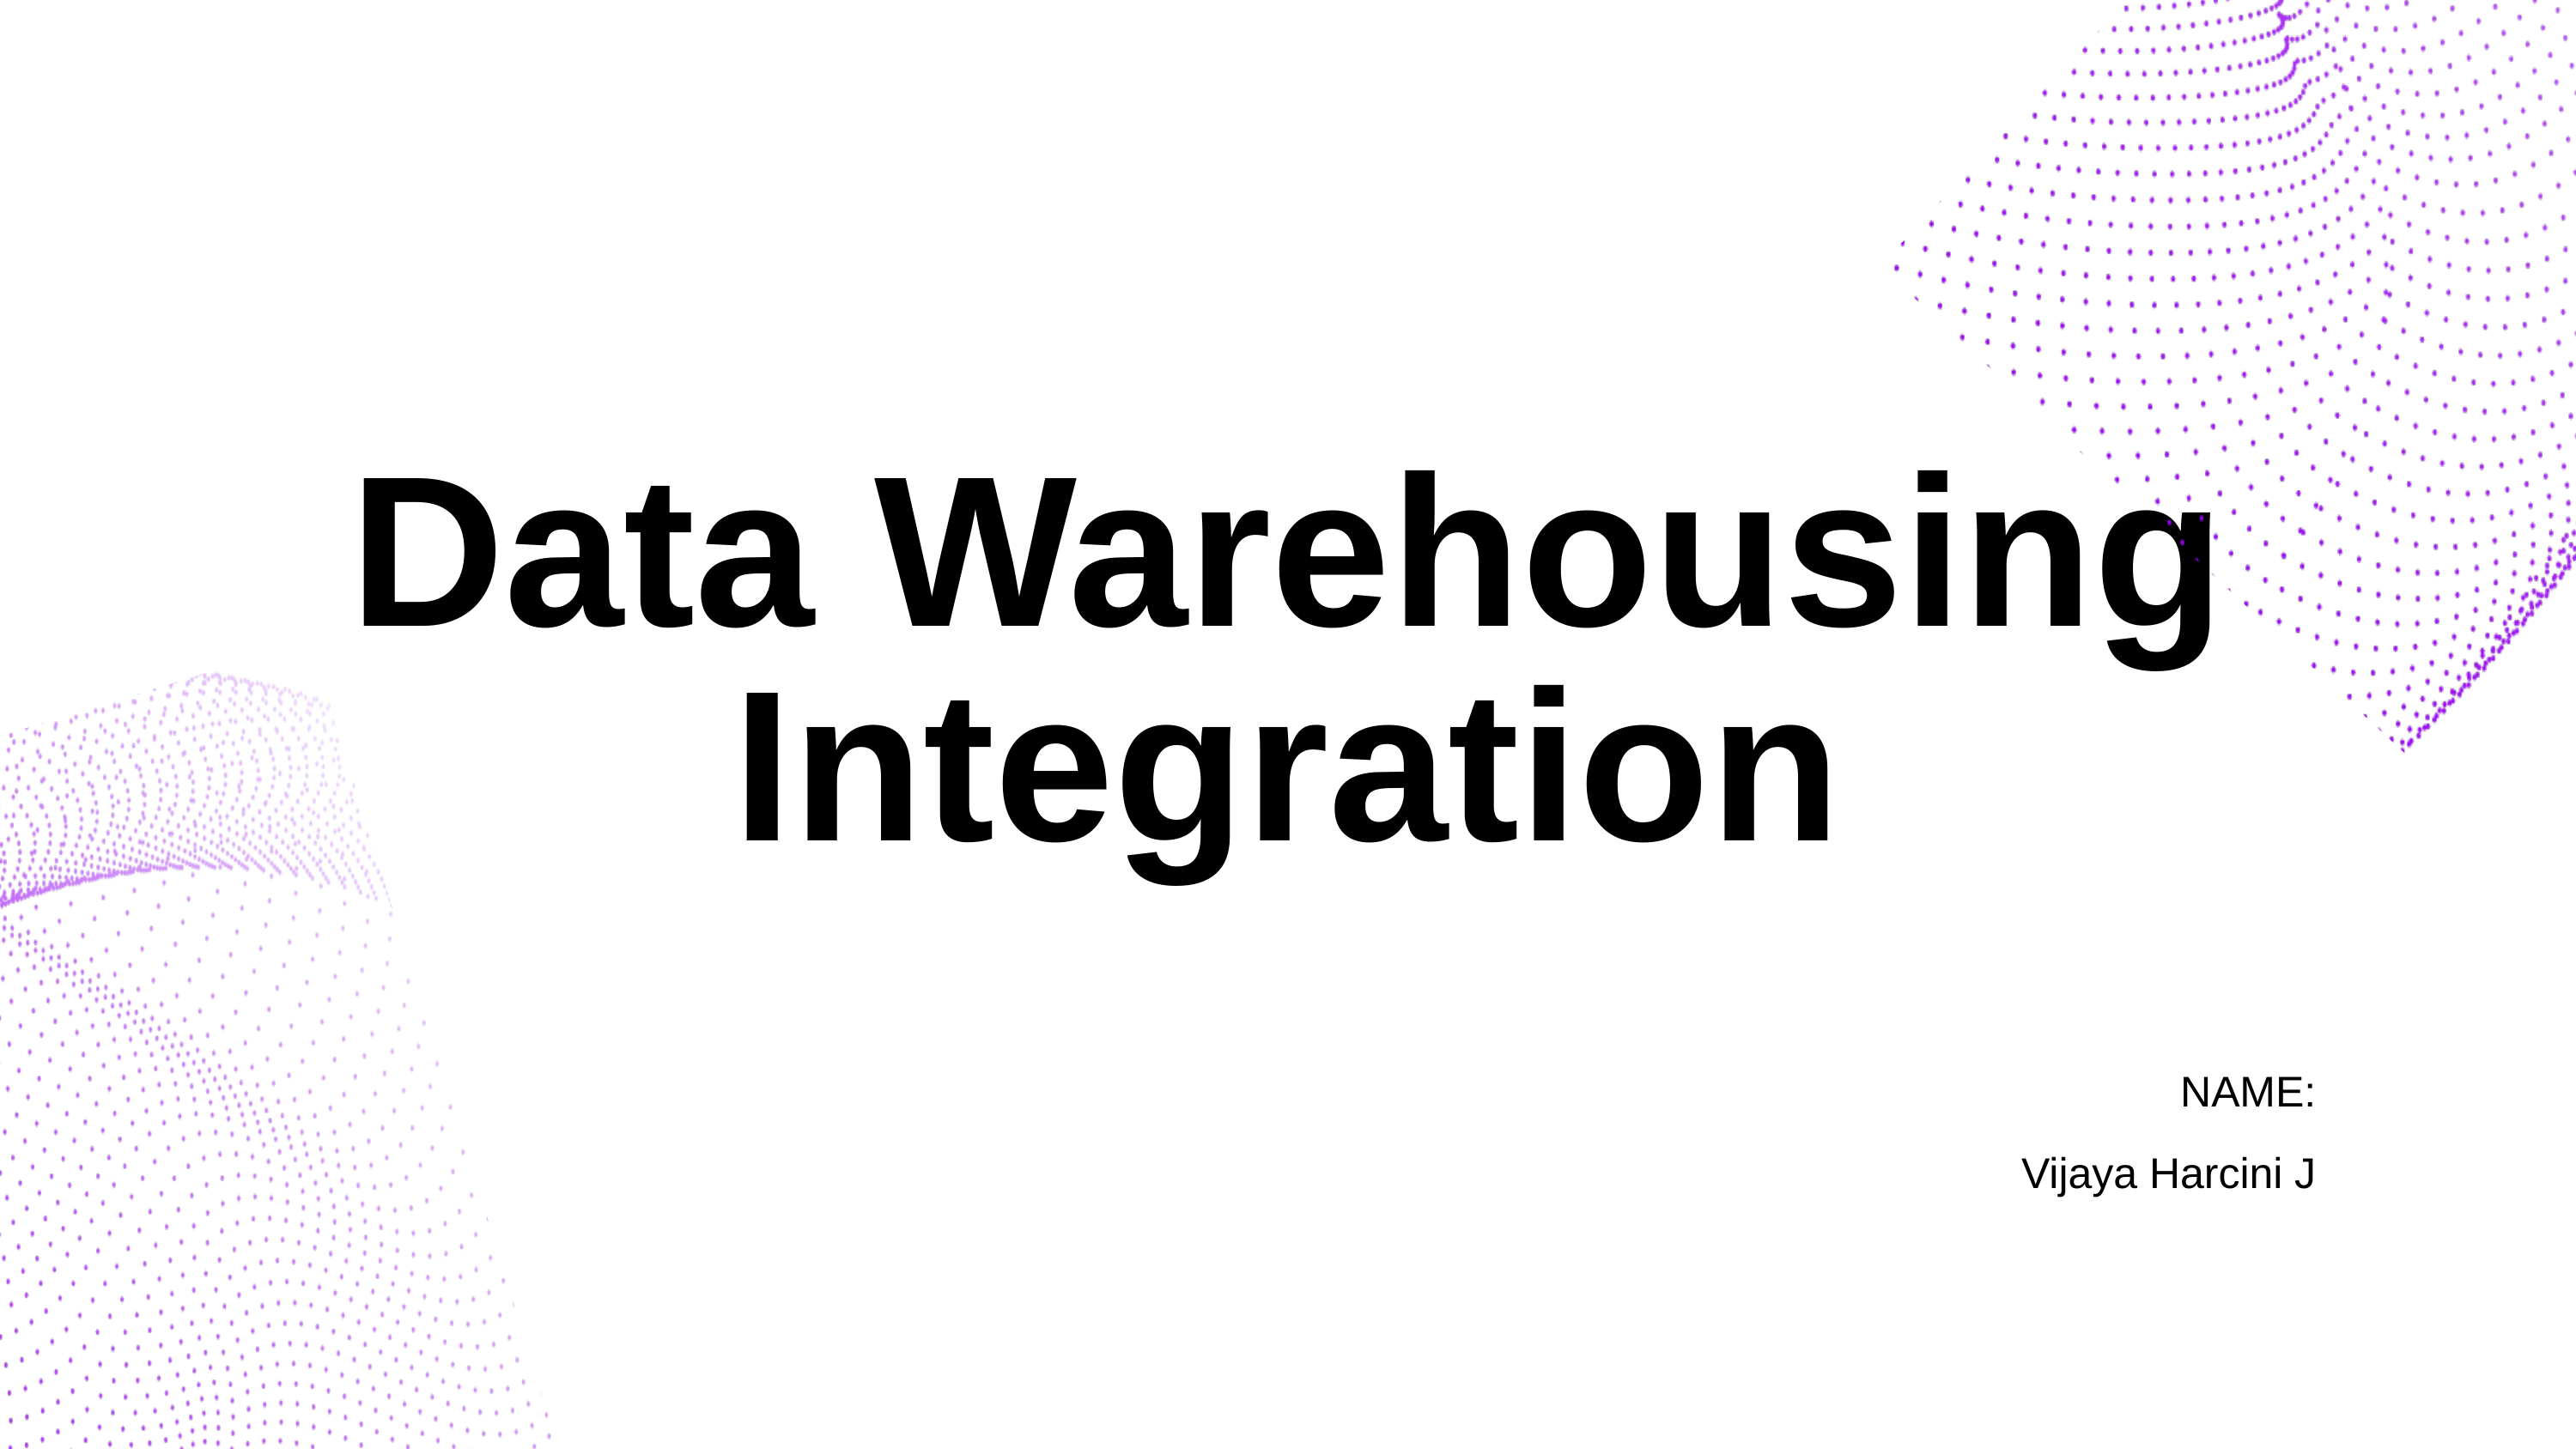

Data Warehousing Integration

NAME:
Vijaya Harcini J